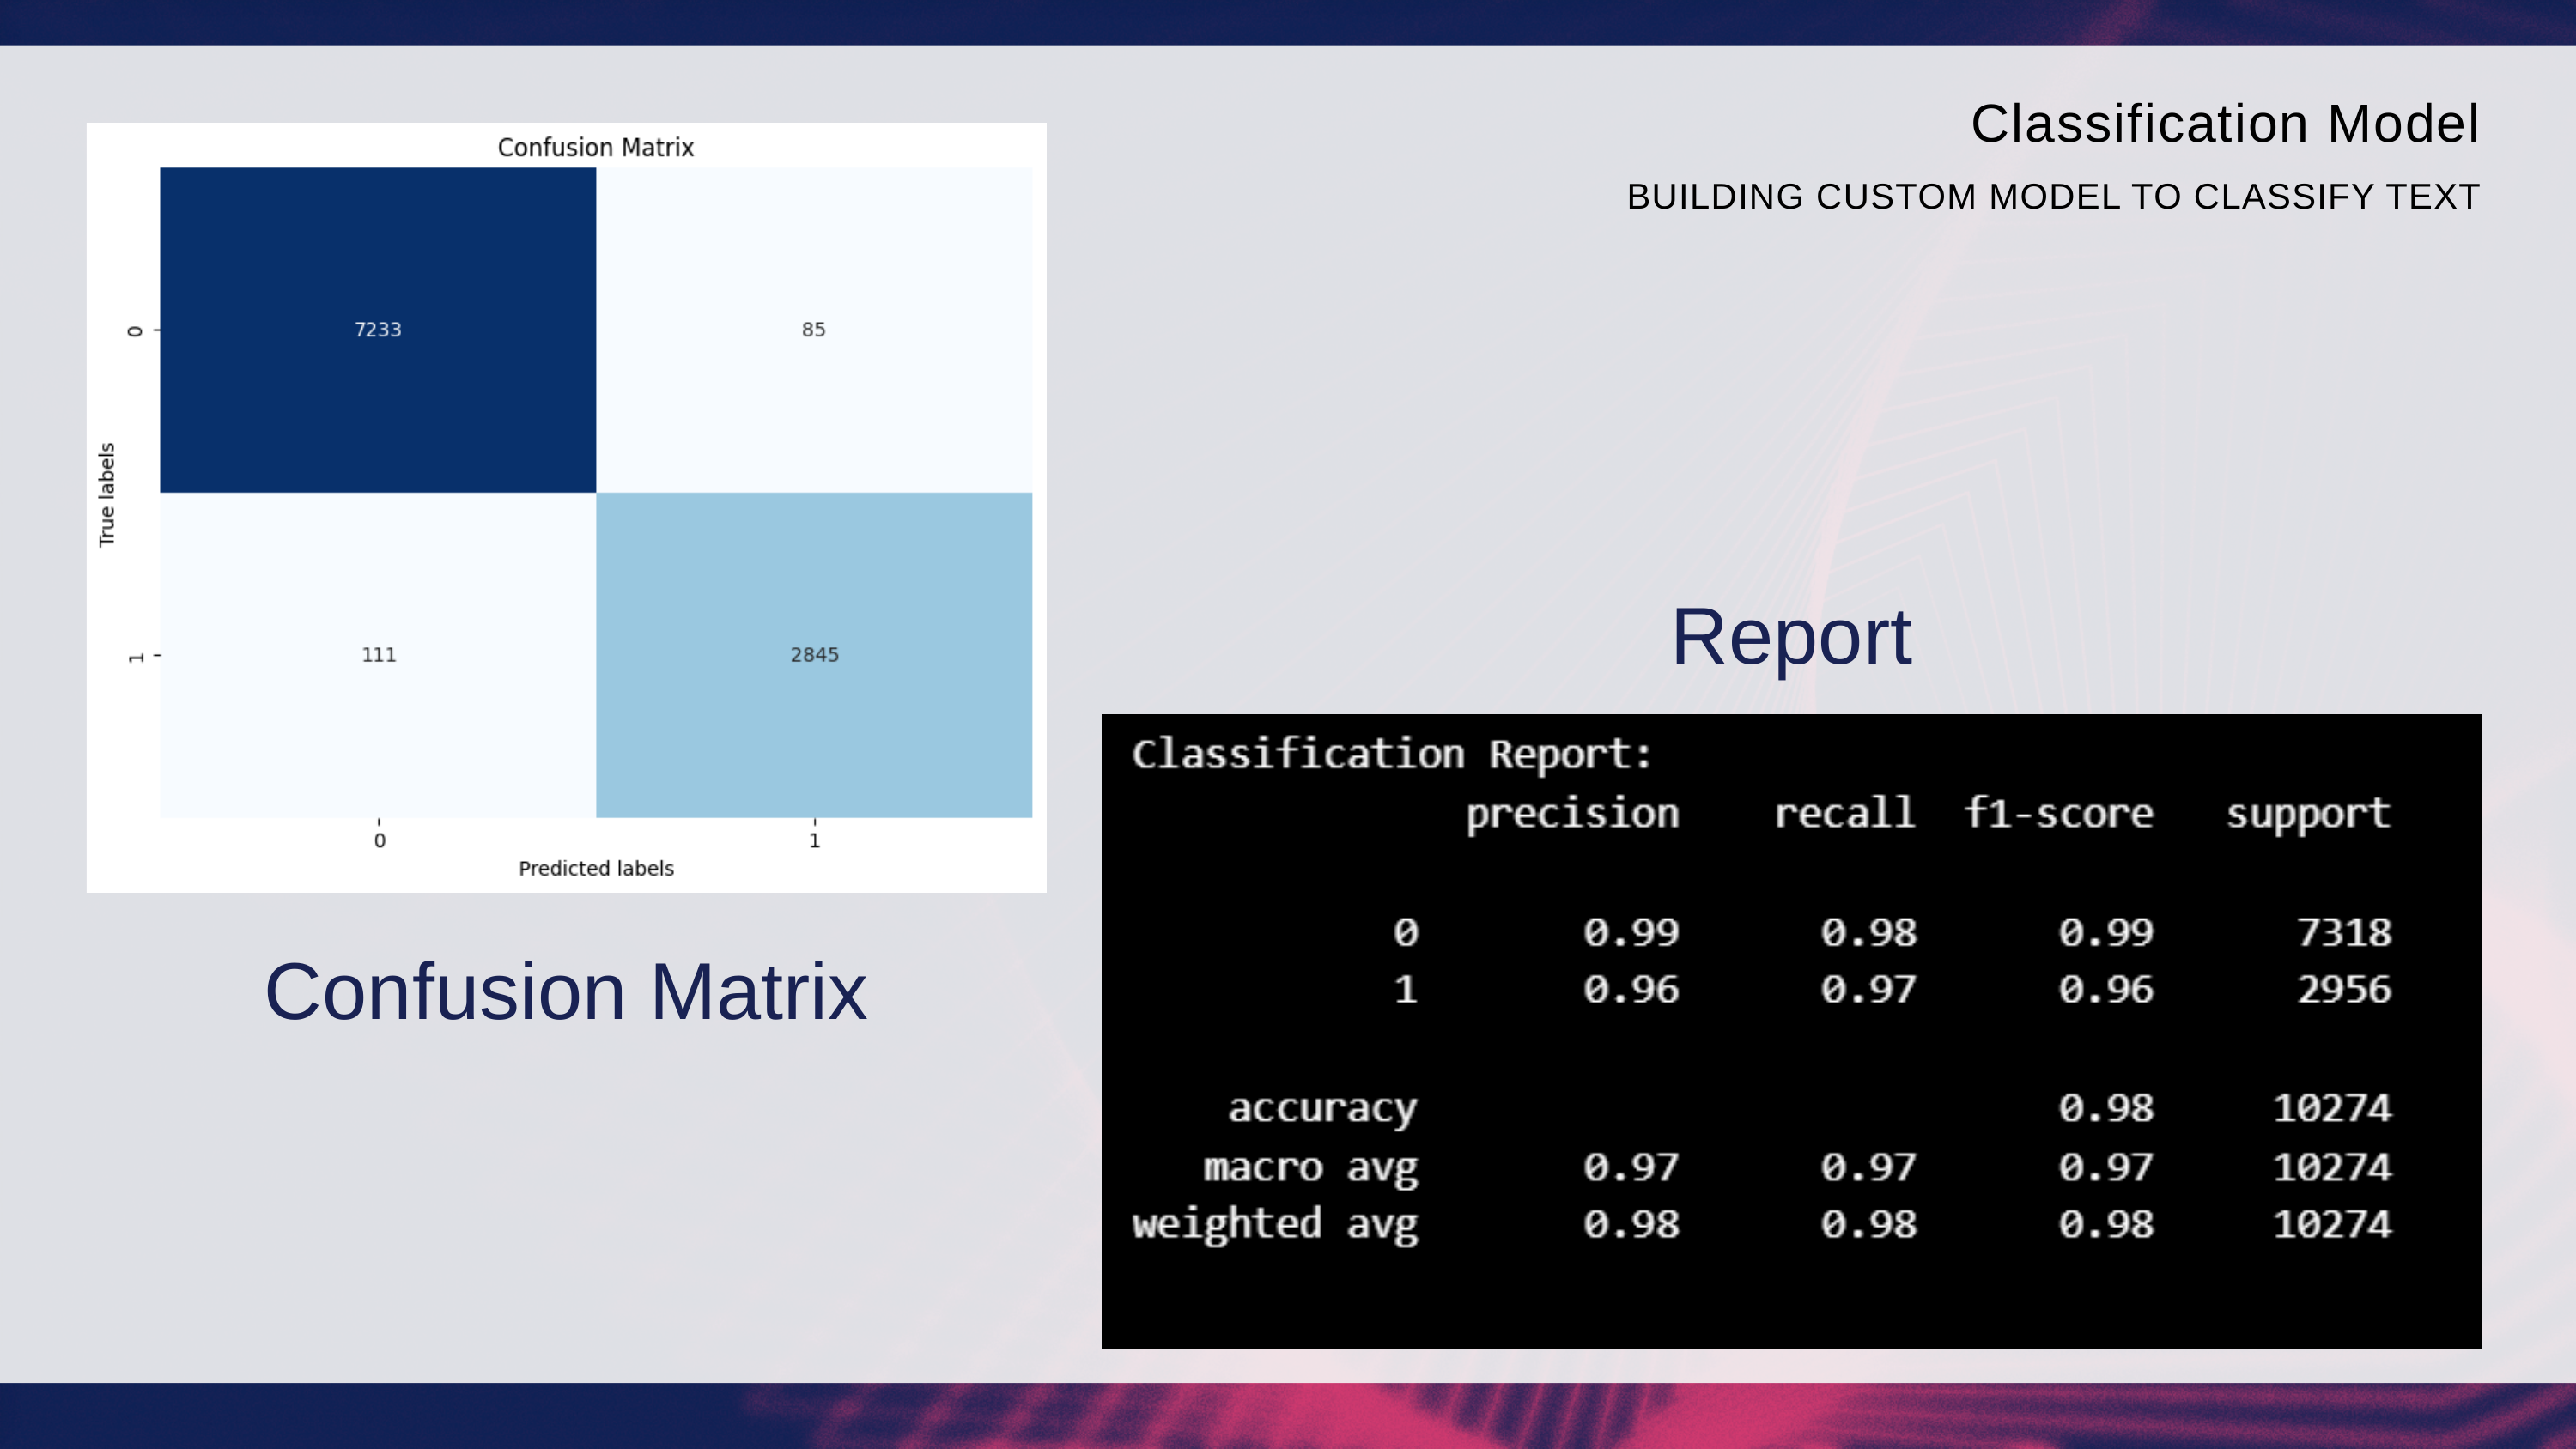

Classification Model

BUILDING CUSTOM MODEL TO CLASSIFY TEXT
Report

Confusion Matrix